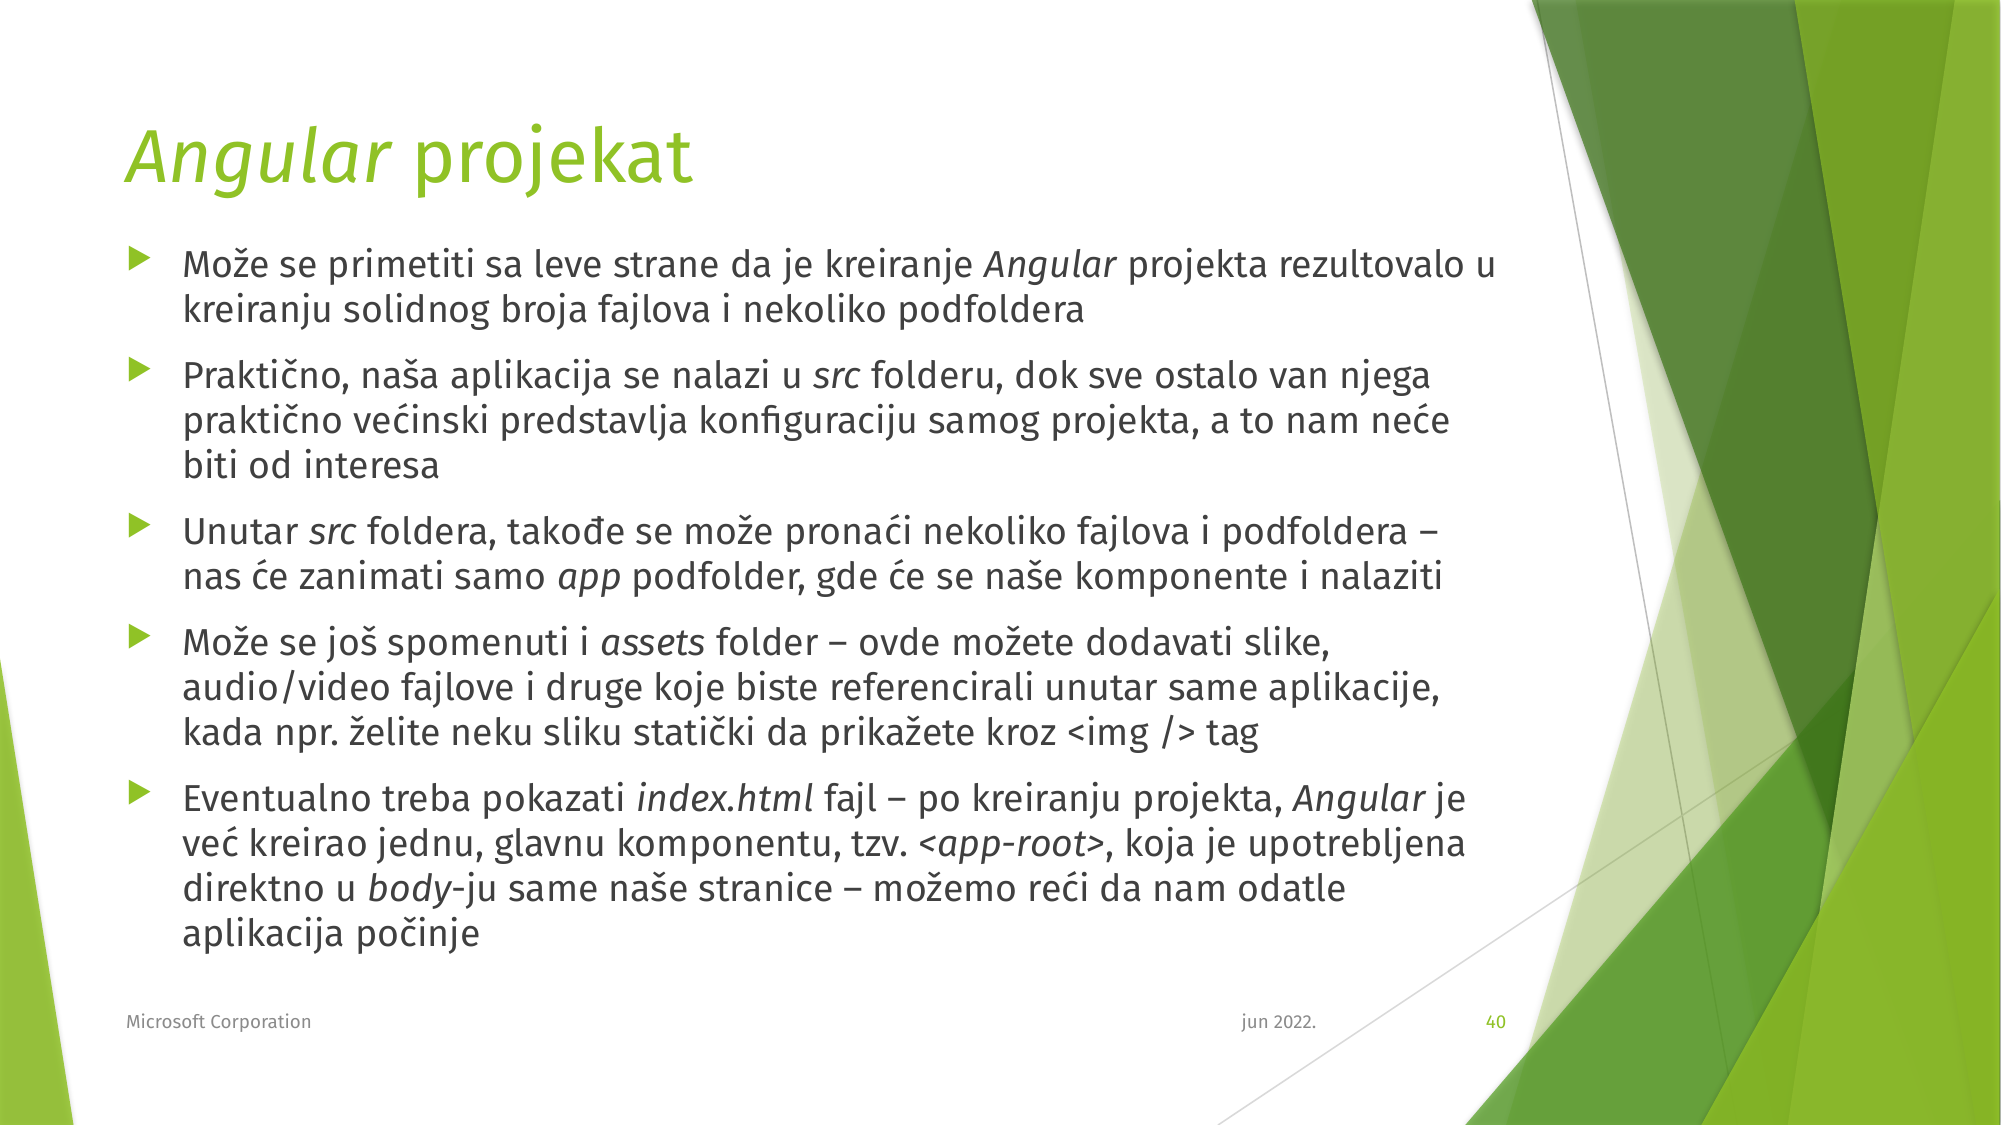

# Angular projekat
Može se primetiti sa leve strane da je kreiranje Angular projekta rezultovalo u kreiranju solidnog broja fajlova i nekoliko podfoldera
Praktično, naša aplikacija se nalazi u src folderu, dok sve ostalo van njega praktično većinski predstavlja konfiguraciju samog projekta, a to nam neće biti od interesa
Unutar src foldera, takođe se može pronaći nekoliko fajlova i podfoldera – nas će zanimati samo app podfolder, gde će se naše komponente i nalaziti
Može se još spomenuti i assets folder – ovde možete dodavati slike, audio/video fajlove i druge koje biste referencirali unutar same aplikacije, kada npr. želite neku sliku statički da prikažete kroz <img /> tag
Eventualno treba pokazati index.html fajl – po kreiranju projekta, Angular je već kreirao jednu, glavnu komponentu, tzv. <app-root>, koja je upotrebljena direktno u body-ju same naše stranice – možemo reći da nam odatle aplikacija počinje

Microsoft Corporation
jun 2022.
40